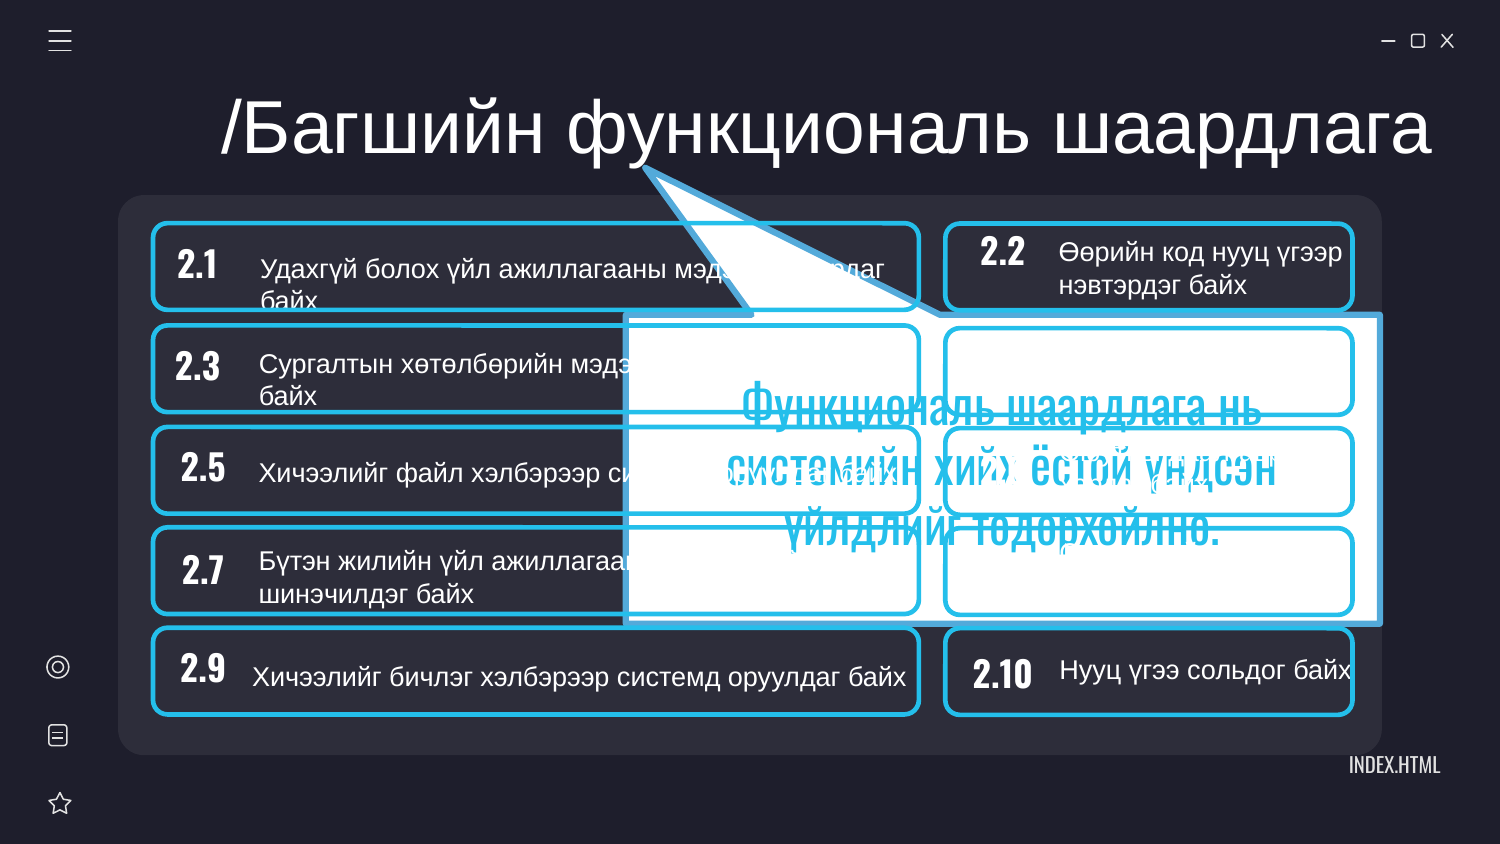

/Багшийн функциональ шаардлага
Өөрийн код нууц үгээр нэвтэрдэг байх

2.2

2.1
Удахгүй болох үйл ажиллагааны мэдээлэл хардаг байх

Функциональ шаардлага нь системийн хийх ёстой үндсэн үйлдлийг тодорхойлно.
Зар, мэдээлэл оруулдаг байх

Сургалтын хөтөлбөрийн мэдээллийг шинэчилдэг байх

2.4
2.3
Оюутны даалгаврыг хардаг байх

2.5
Хичээлийг файл хэлбэрээр системд оруулдаг байх

2.6
Оюутантай холбогддог байх

Бүтэн жилийн үйл ажиллагааны мэдээллийг шинэчилдэг байх

2.7
2.8

Нууц үгээ сольдог байх

2.9
Хичээлийг бичлэг хэлбэрээр системд оруулдаг байх

2.10

INDEX.HTML